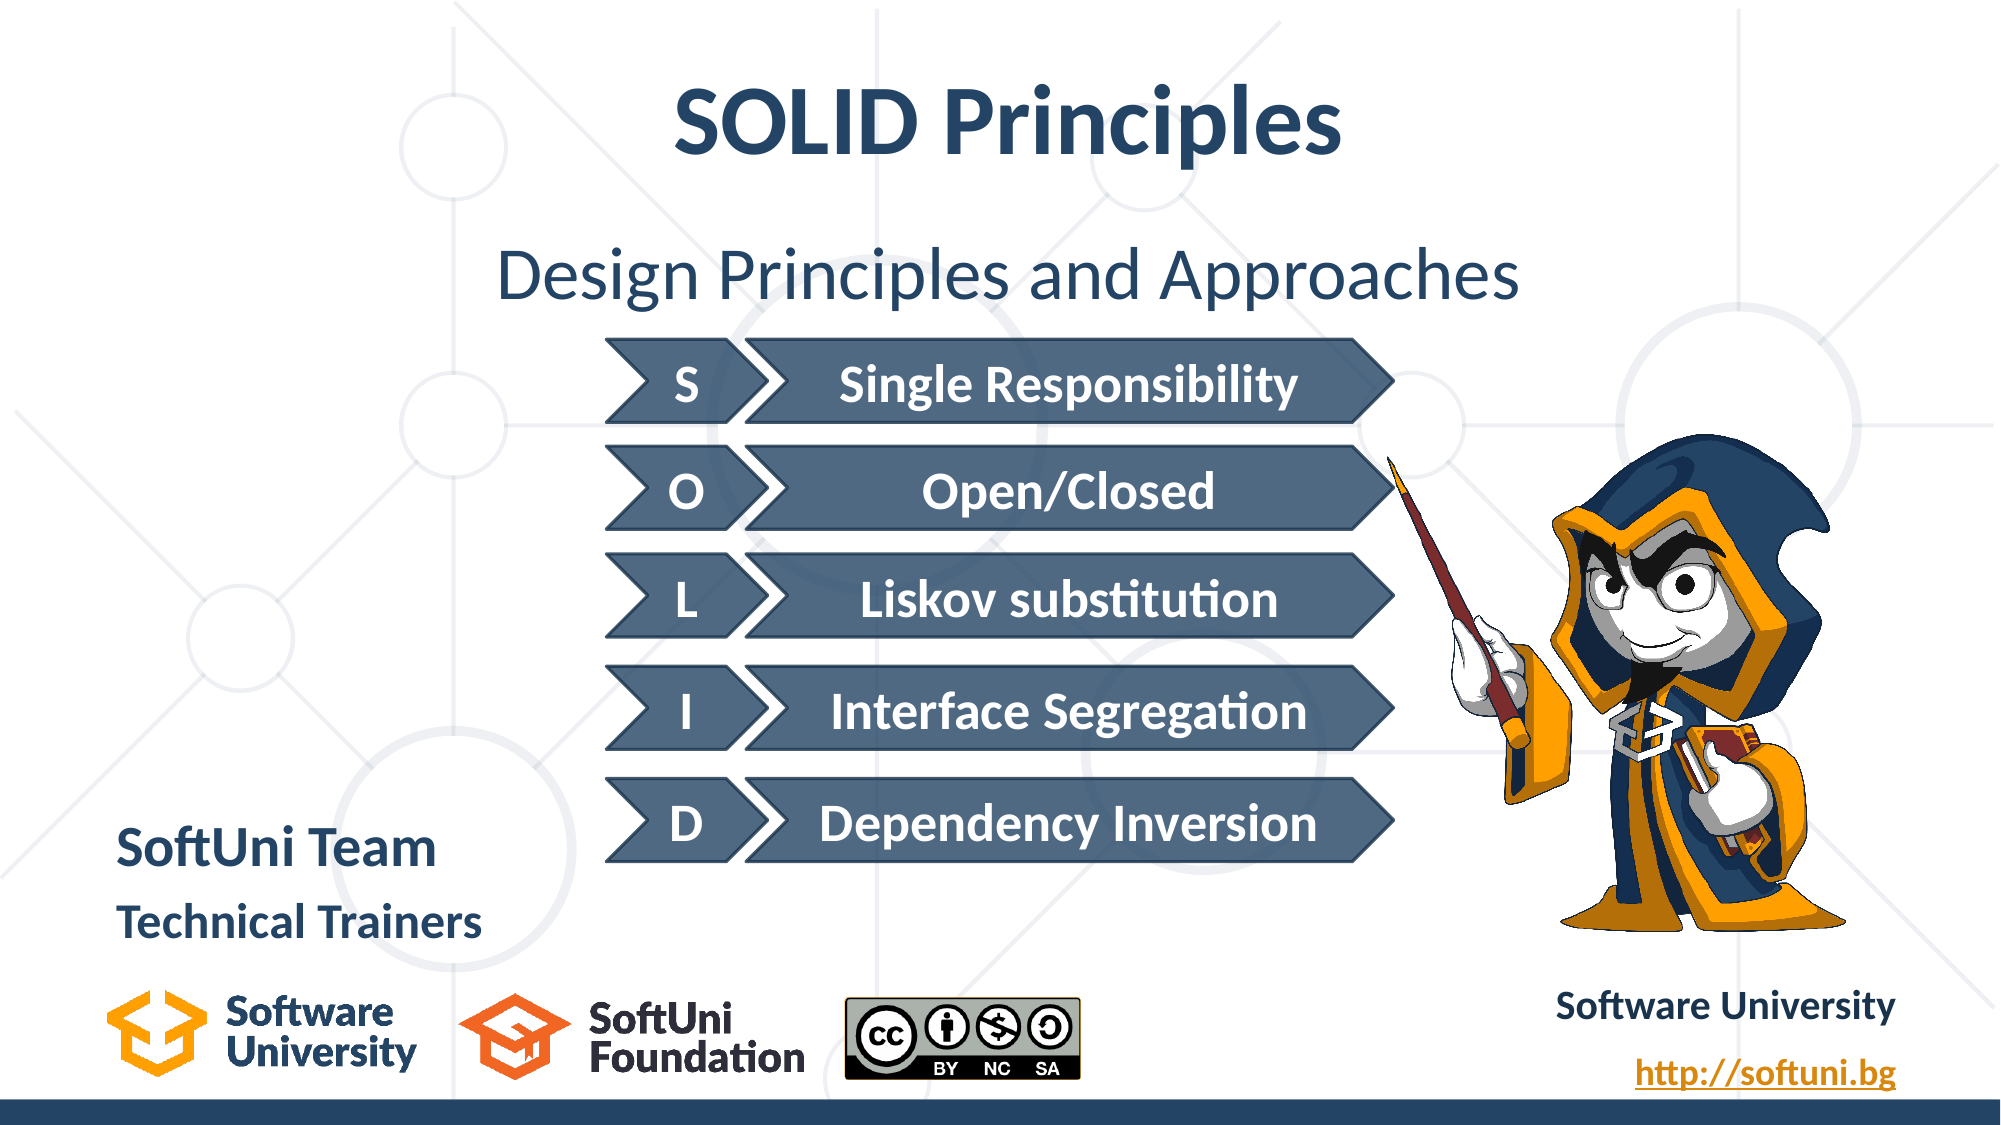

# SOLID Principles
Design Principles and Approaches
Single Responsibility
S
Open/Closed
O
Liskov substitution
L
Interface Segregation
I
Dependency Inversion
D
SoftUni Team
Technical Trainers
Software University
http://softuni.bg